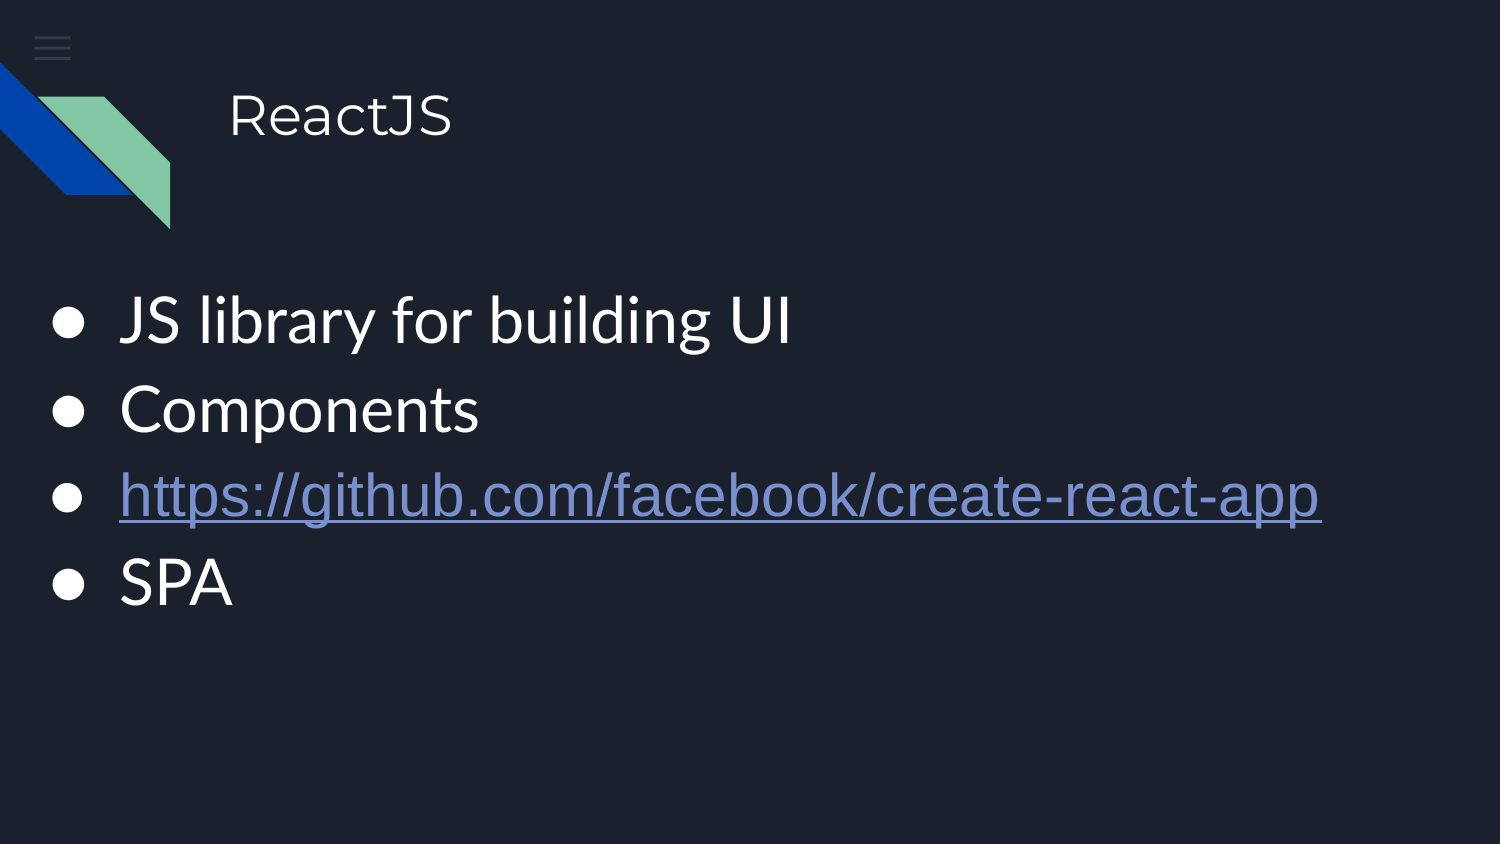

# ReactJS

JS library for building UI
Components
https://github.com/facebook/create-react-app
SPA